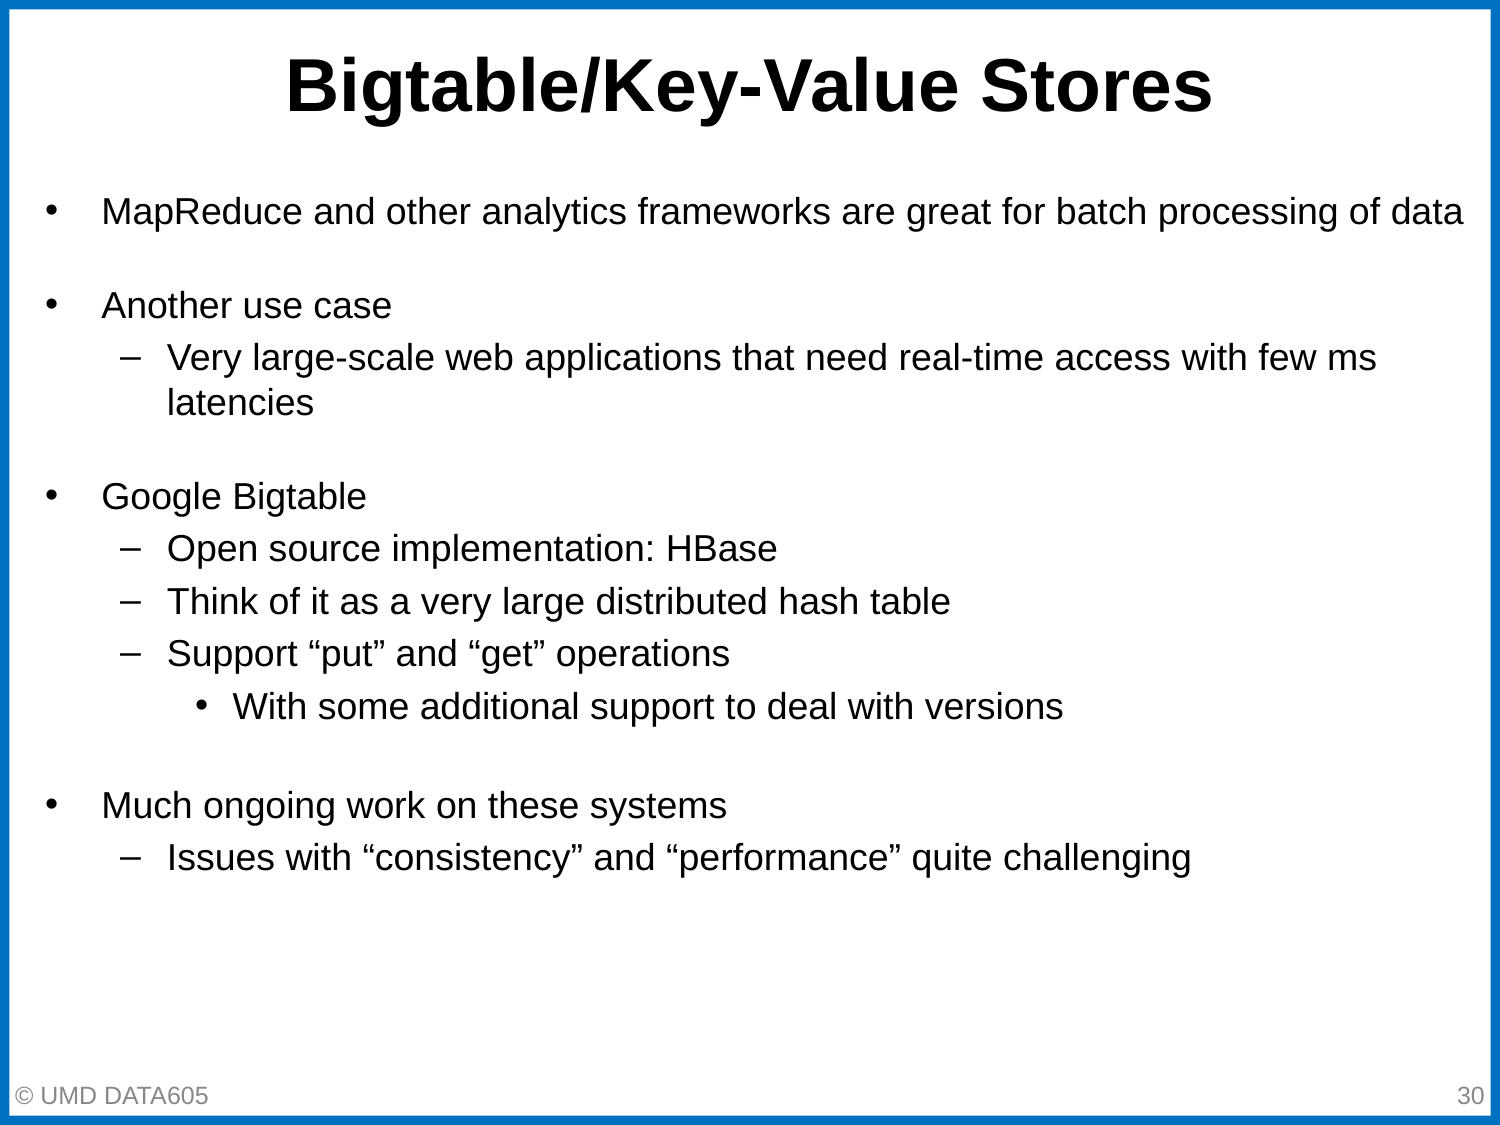

# Bigtable/Key-Value Stores
MapReduce and other analytics frameworks are great for batch processing of data

Another use case
Very large-scale web applications that need real-time access with few ms latencies

Google Bigtable
Open source implementation: HBase
Think of it as a very large distributed hash table
Support “put” and “get” operations
With some additional support to deal with versions

Much ongoing work on these systems
Issues with “consistency” and “performance” quite challenging
© UMD DATA605
30